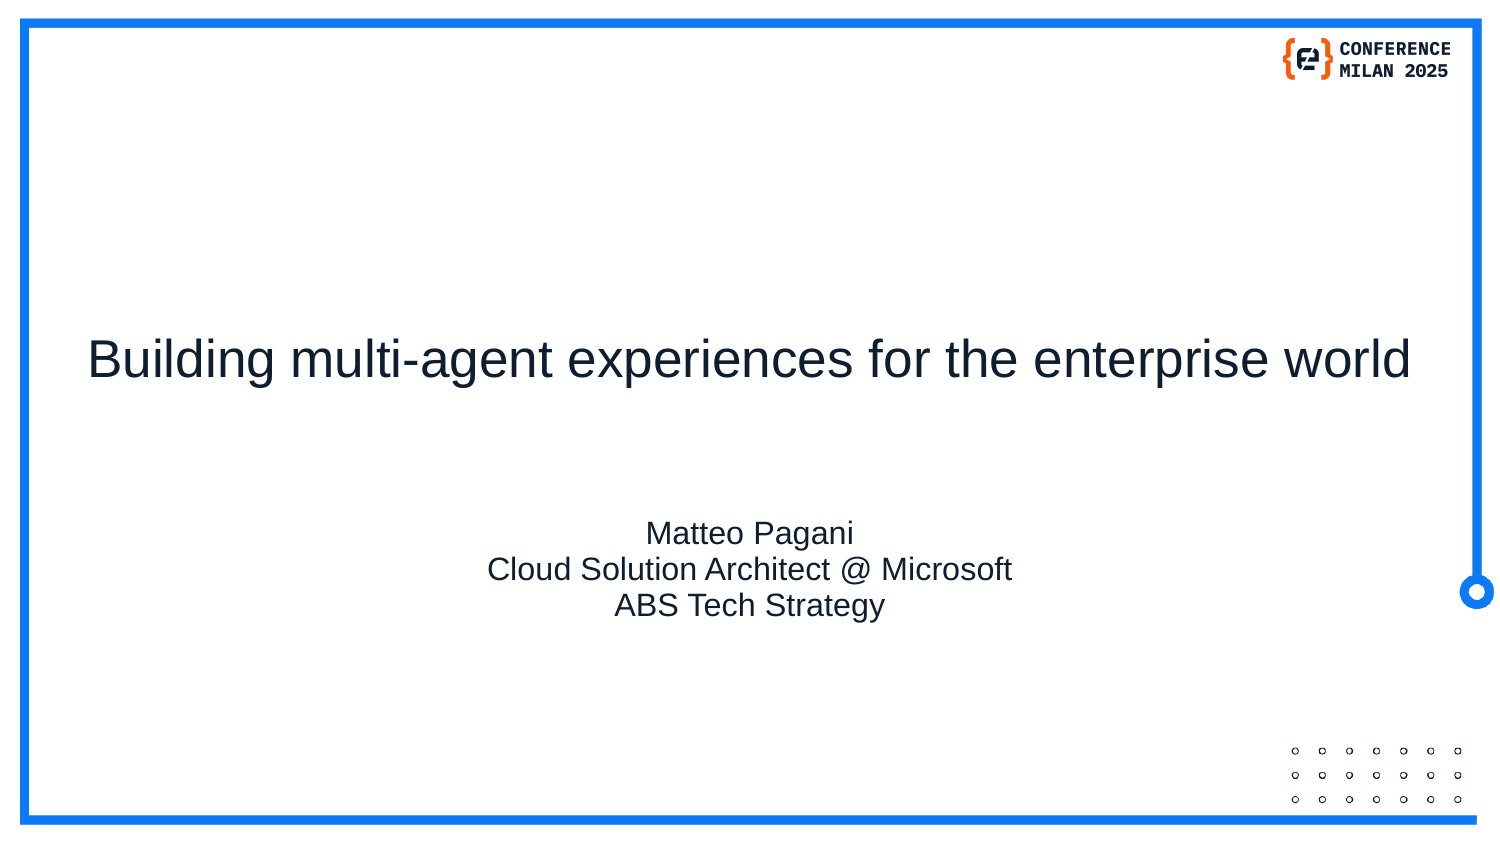

# Building multi-agent experiences for the enterprise world
Matteo Pagani
Cloud Solution Architect @ Microsoft
ABS Tech Strategy